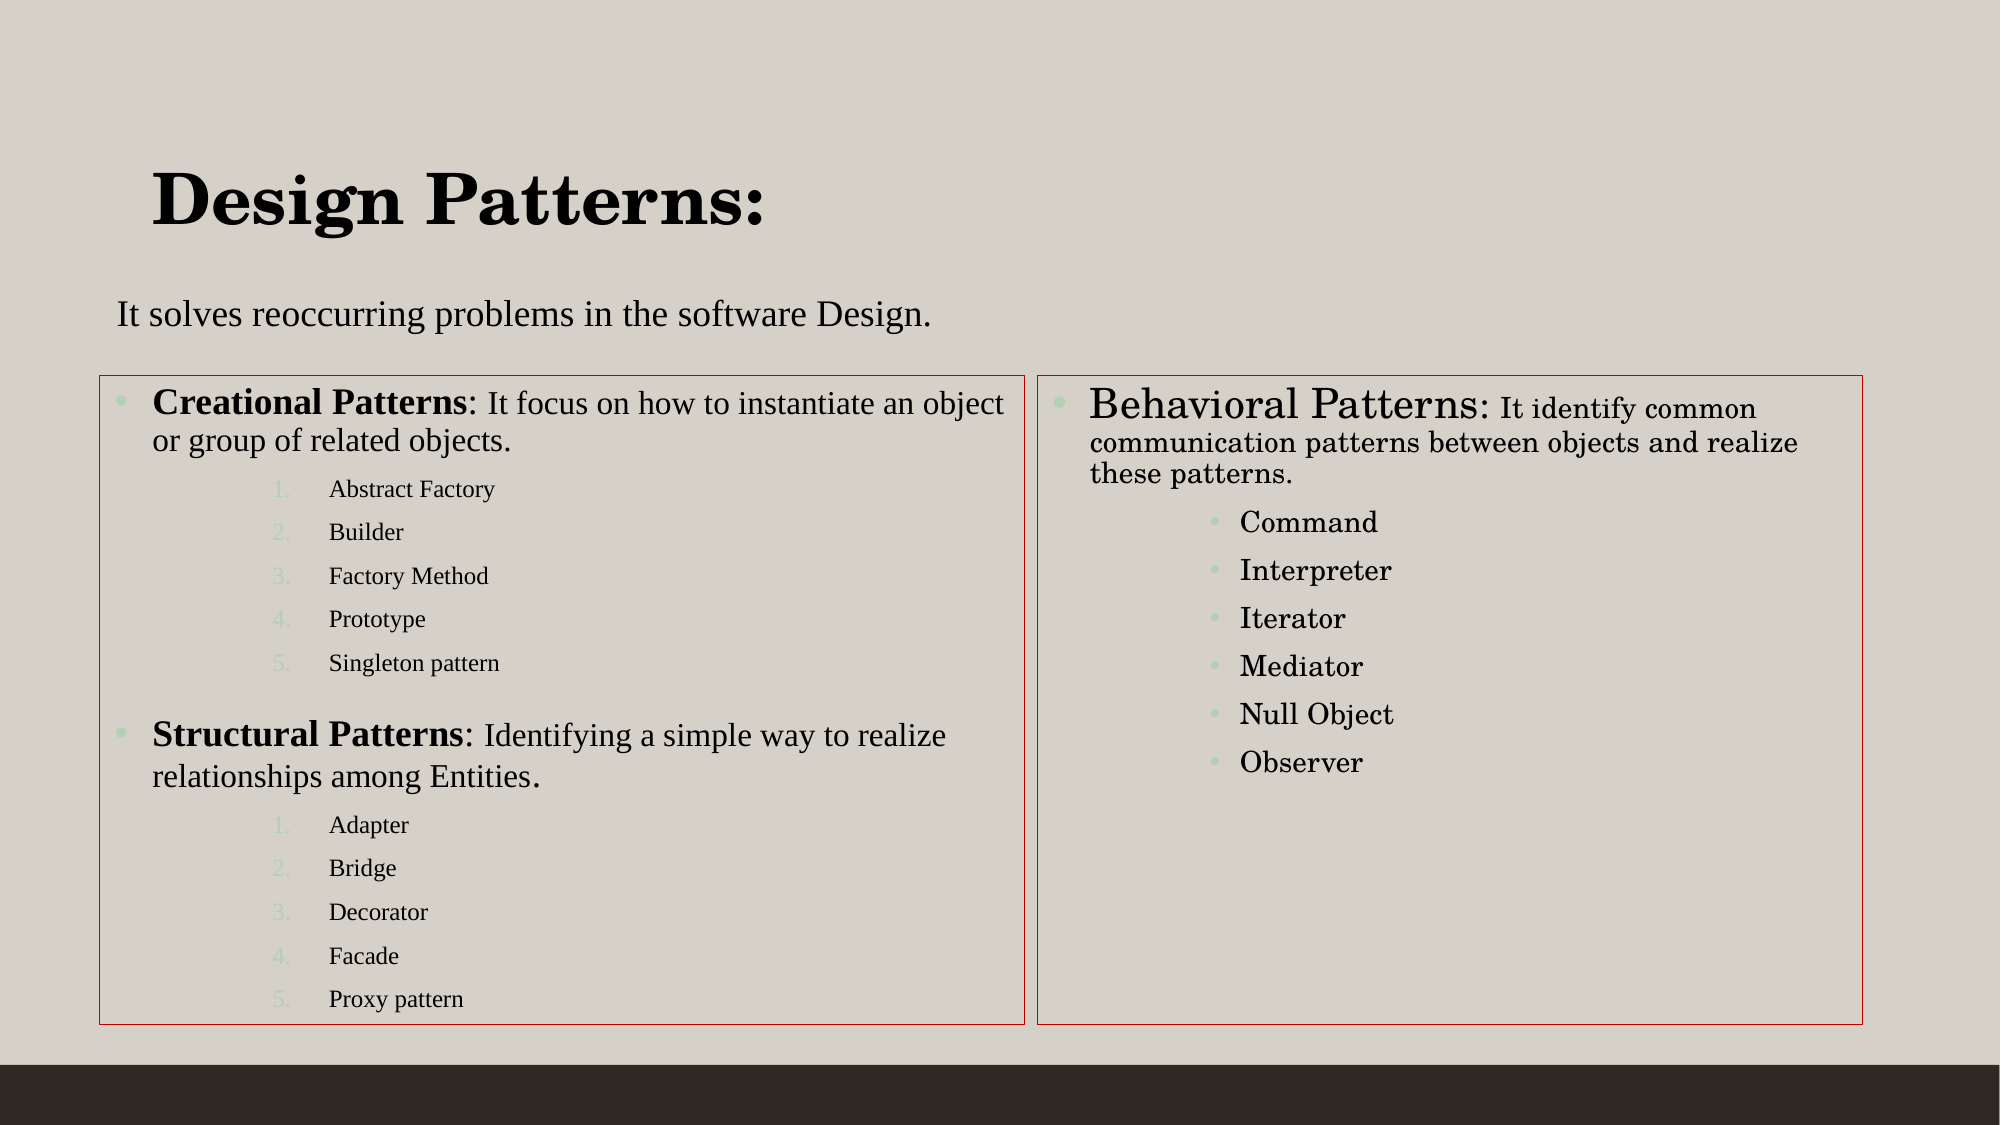

# Design Patterns:
It solves reoccurring problems in the software Design.
Creational Patterns: It focus on how to instantiate an object or group of related objects.
Abstract Factory
Builder
Factory Method
Prototype
Singleton pattern
Structural Patterns: Identifying a simple way to realize relationships among Entities.
Adapter
Bridge
Decorator
Facade
Proxy pattern

Behavioral Patterns: It identify common communication patterns between objects and realize these patterns.
Command
Interpreter
Iterator
Mediator
Null Object
Observer